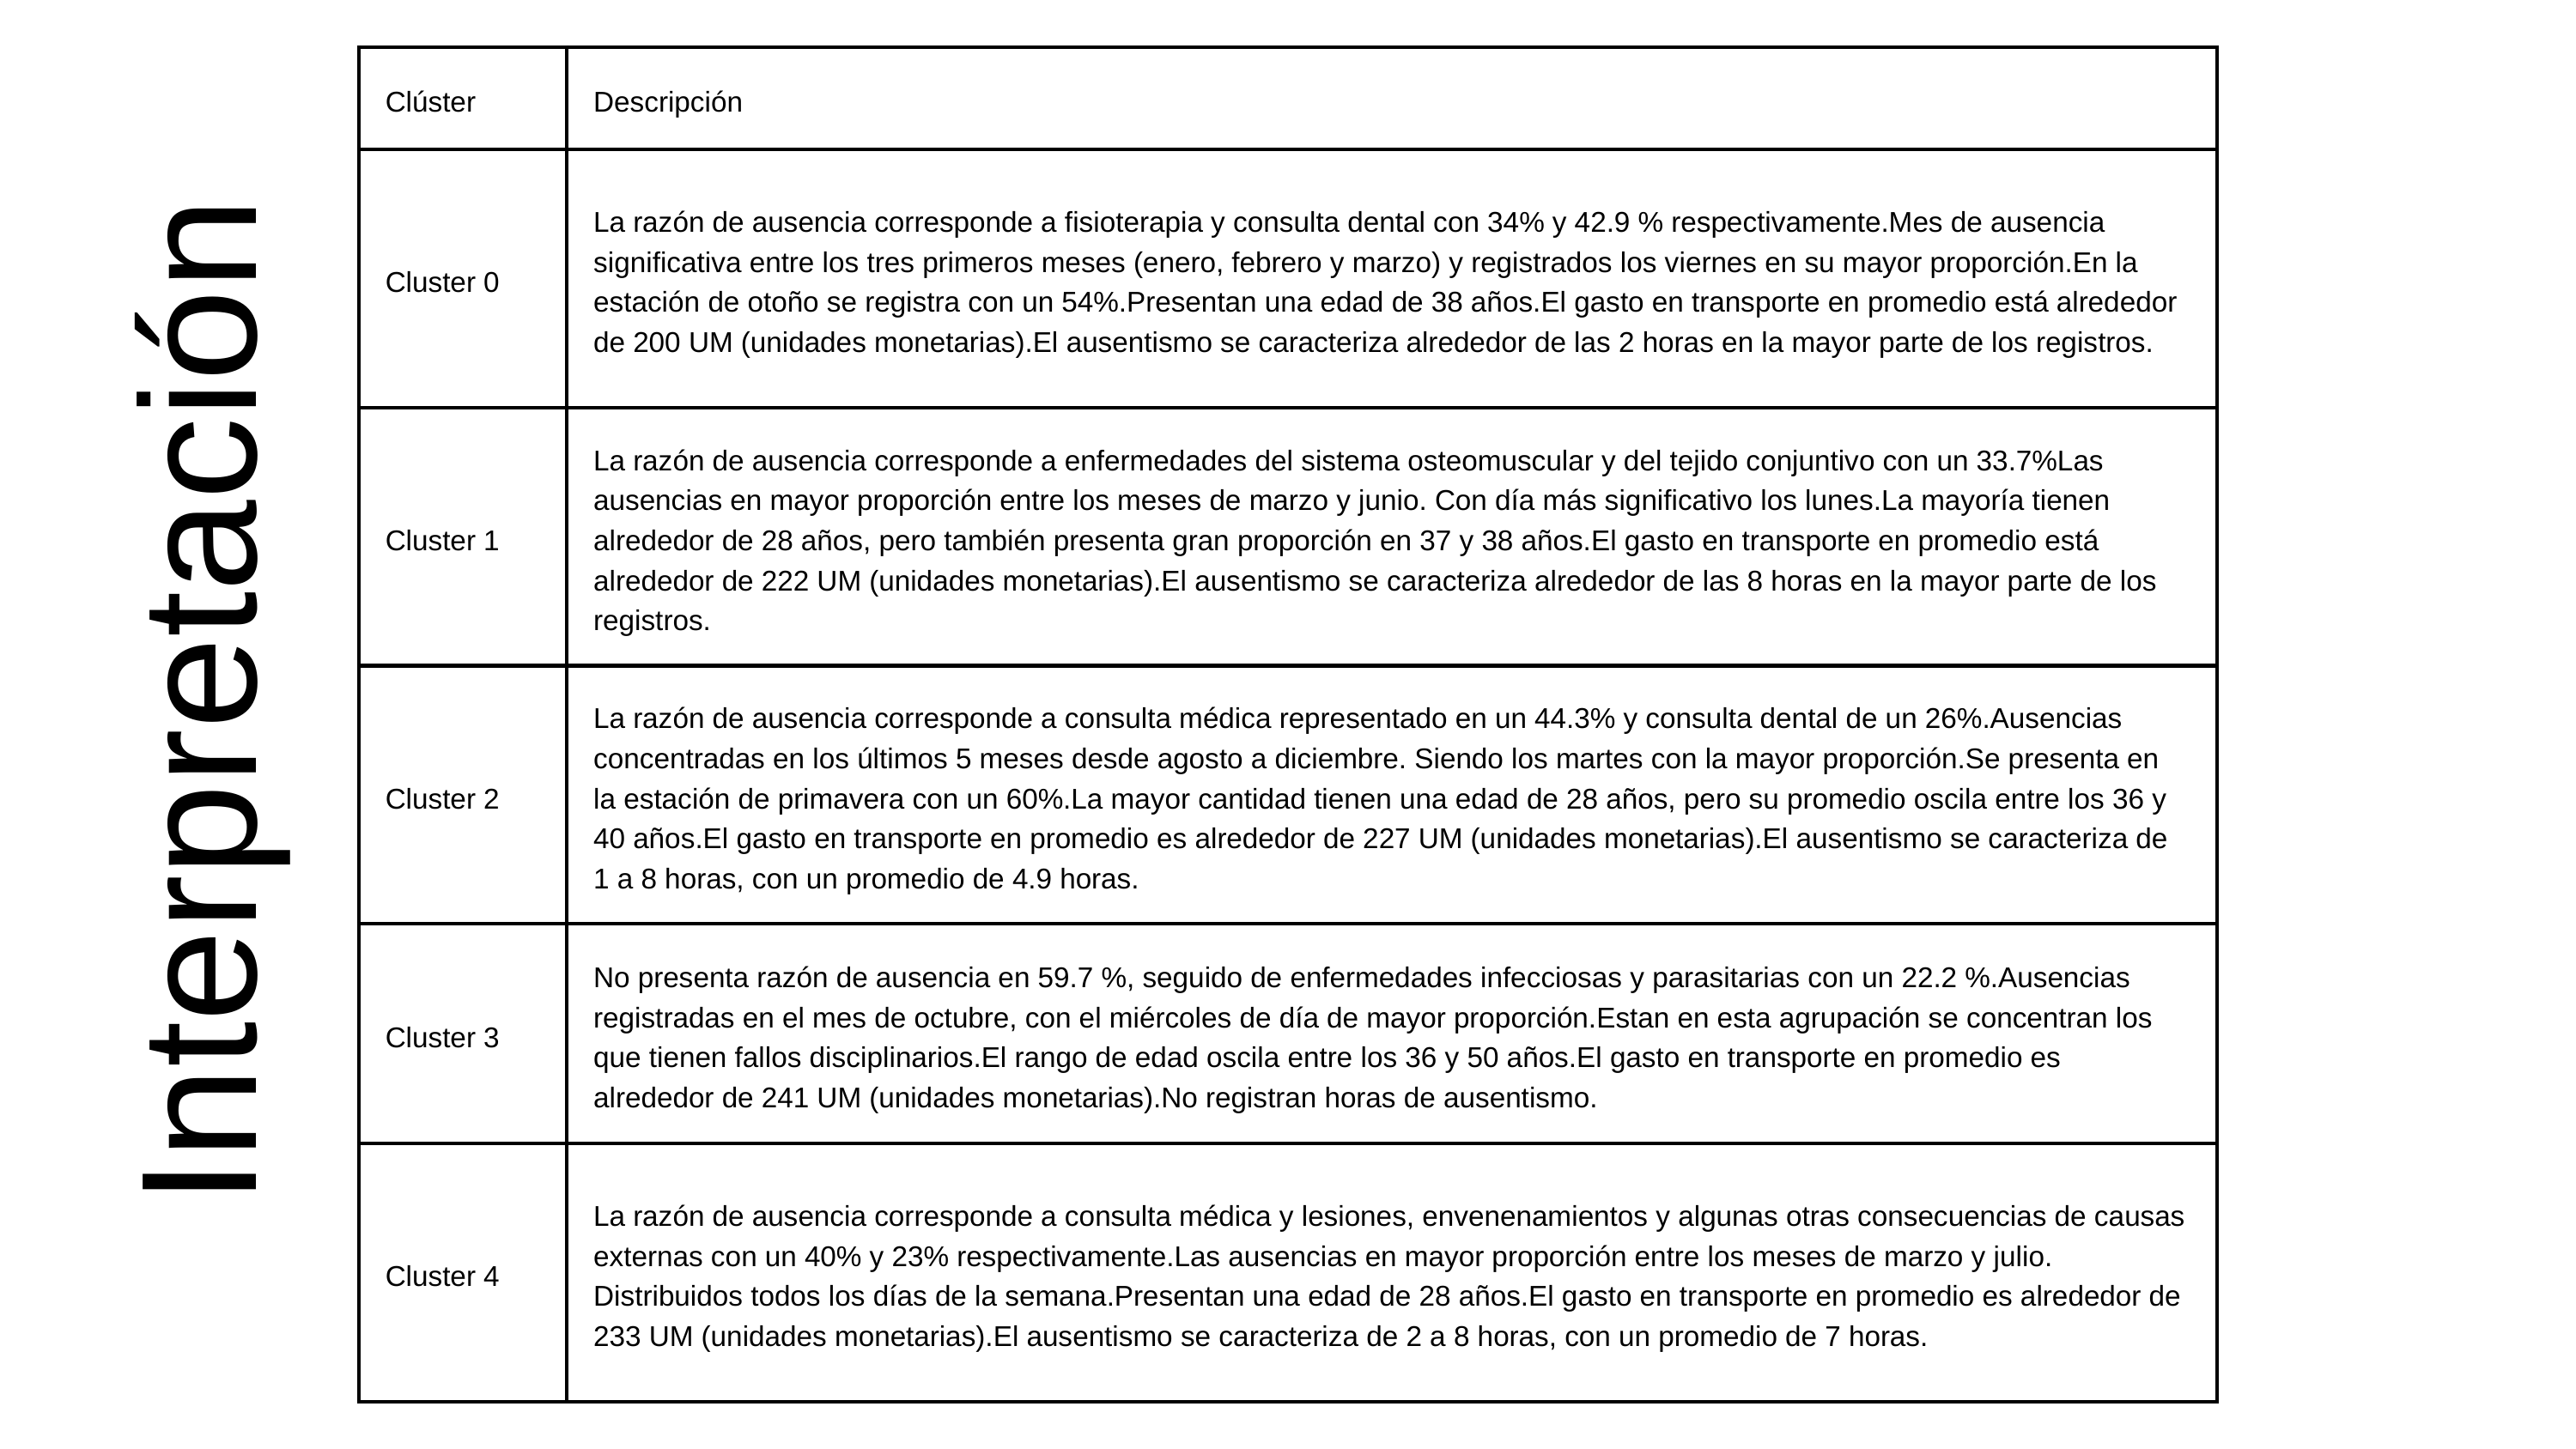

| Clúster | Descripción |
| --- | --- |
| Cluster 0 | La razón de ausencia corresponde a fisioterapia y consulta dental con 34% y 42.9 % respectivamente.Mes de ausencia significativa entre los tres primeros meses (enero, febrero y marzo) y registrados los viernes en su mayor proporción.En la estación de otoño se registra con un 54%.Presentan una edad de 38 años.El gasto en transporte en promedio está alrededor de 200 UM (unidades monetarias).El ausentismo se caracteriza alrededor de las 2 horas en la mayor parte de los registros. |
| Cluster 1 | La razón de ausencia corresponde a enfermedades del sistema osteomuscular y del tejido conjuntivo con un 33.7%Las ausencias en mayor proporción entre los meses de marzo y junio. Con día más significativo los lunes.La mayoría tienen alrededor de 28 años, pero también presenta gran proporción en 37 y 38 años.El gasto en transporte en promedio está alrededor de 222 UM (unidades monetarias).El ausentismo se caracteriza alrededor de las 8 horas en la mayor parte de los registros. |
| Cluster 2 | La razón de ausencia corresponde a consulta médica representado en un 44.3% y consulta dental de un 26%.Ausencias concentradas en los últimos 5 meses desde agosto a diciembre. Siendo los martes con la mayor proporción.Se presenta en la estación de primavera con un 60%.La mayor cantidad tienen una edad de 28 años, pero su promedio oscila entre los 36 y 40 años.El gasto en transporte en promedio es alrededor de 227 UM (unidades monetarias).El ausentismo se caracteriza de 1 a 8 horas, con un promedio de 4.9 horas. |
| Cluster 3 | No presenta razón de ausencia en 59.7 %, seguido de enfermedades infecciosas y parasitarias con un 22.2 %.Ausencias registradas en el mes de octubre, con el miércoles de día de mayor proporción.Estan en esta agrupación se concentran los que tienen fallos disciplinarios.El rango de edad oscila entre los 36 y 50 años.El gasto en transporte en promedio es alrededor de 241 UM (unidades monetarias).No registran horas de ausentismo. |
| Cluster 4 | La razón de ausencia corresponde a consulta médica y lesiones, envenenamientos y algunas otras consecuencias de causas externas con un 40% y 23% respectivamente.Las ausencias en mayor proporción entre los meses de marzo y julio. Distribuidos todos los días de la semana.Presentan una edad de 28 años.El gasto en transporte en promedio es alrededor de 233 UM (unidades monetarias).El ausentismo se caracteriza de 2 a 8 horas, con un promedio de 7 horas. |
Interpretación